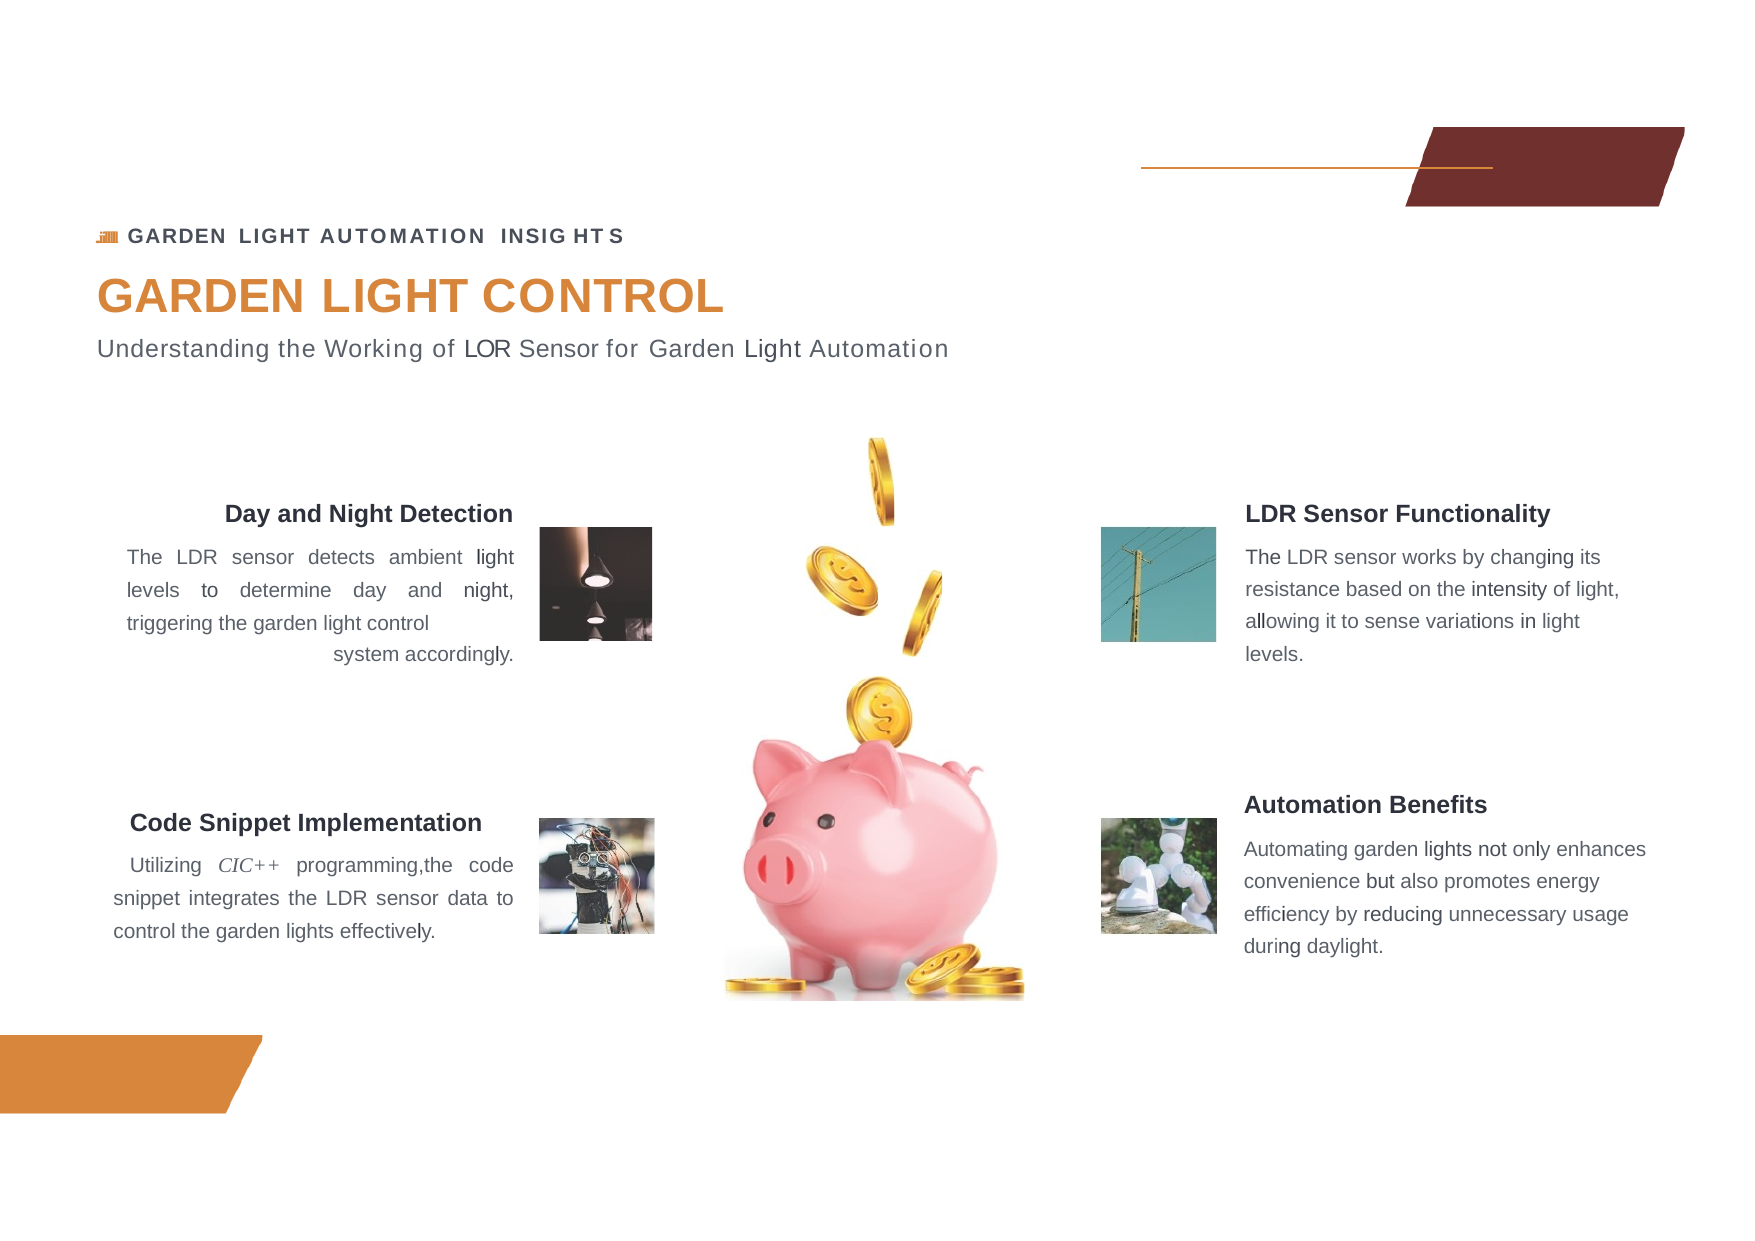

..iilllll   GARDEN  LIGHT AUTOMATION  INSIG HT S
# GARDEN LIGHT CONTROL
Understanding the Working of LOR Sensor for Garden Light Automation
Day and Night Detection
The LDR sensor detects ambient light levels to determine day and night, triggering the garden light control
system accordingly.
LDR Sensor Functionality
The LDR sensor works by changing its resistance based on the intensity of light, allowing it to sense variations in light levels.
Automation Benefits
Automating garden lights not only enhances convenience but also promotes energy efficiency by reducing unnecessary usage during daylight.
Code Snippet Implementation
Utilizing CIC++ programming,the code snippet integrates the LDR sensor data to control the garden lights effectively.